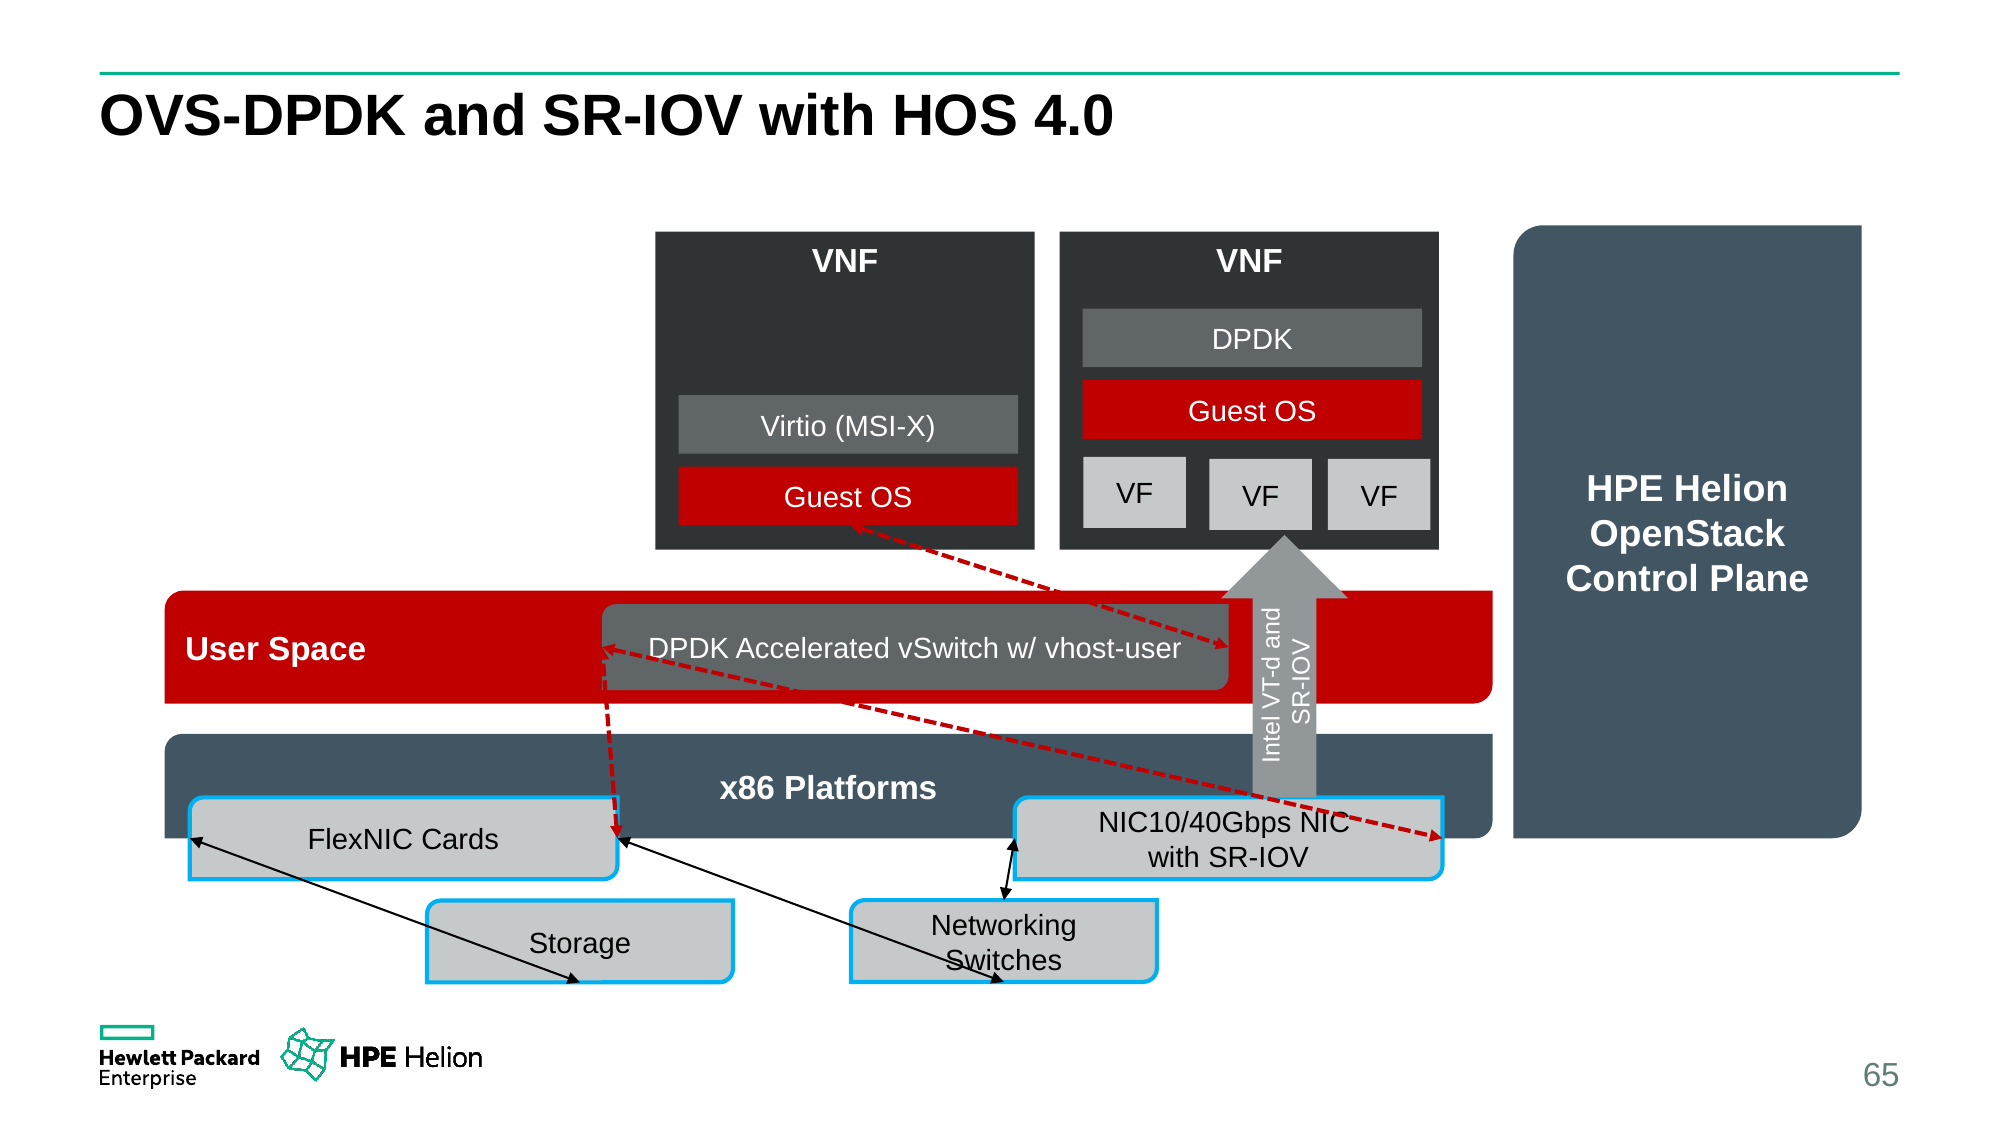

# OVS-DPDK and SR-IOV with HOS 4.0
HPE Helion
OpenStack Control Plane
VNF
Virtio (MSI-X)
Guest OS
VNF
DPDK
Guest OS
VF
VF
VF
Intel VT-d and
SR-IOV
User Space
DPDK Accelerated vSwitch w/ vhost-user
x86 Platforms
FlexNIC Cards
NIC10/40Gbps NIC
with SR-IOV
Networking Switches
Storage
65